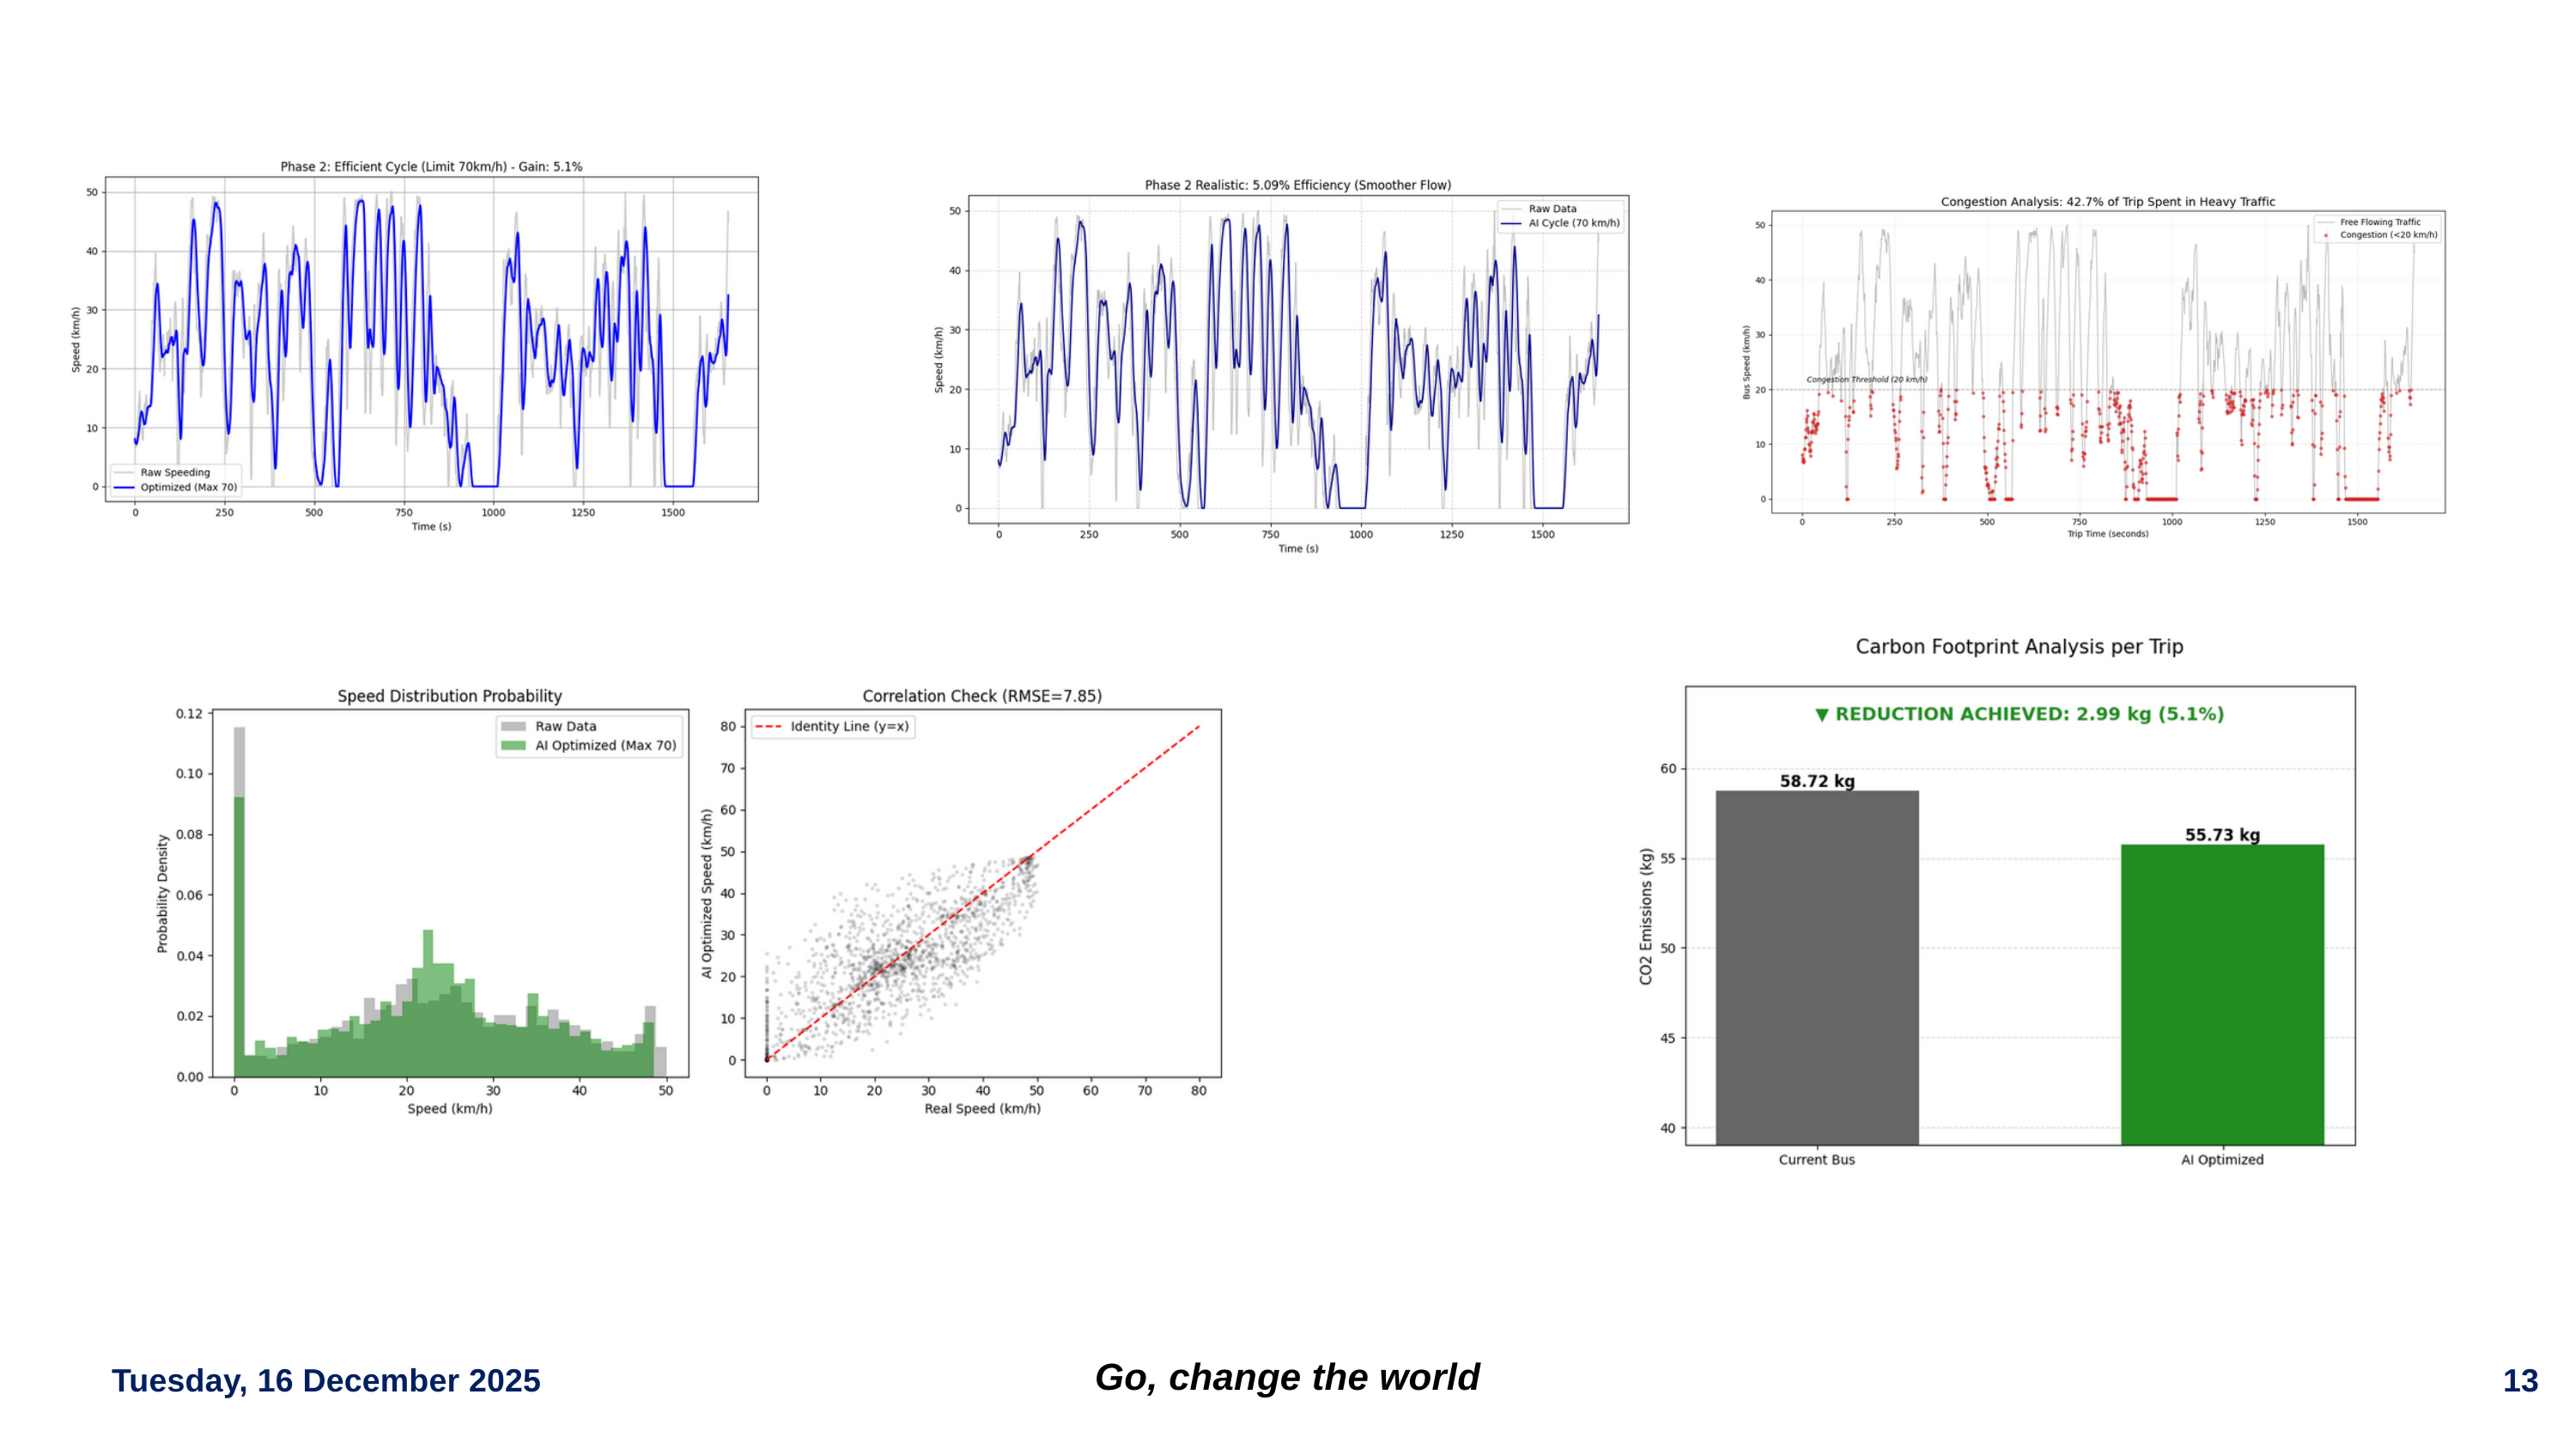

Tuesday, 16 December 2025

13
Go, change the world